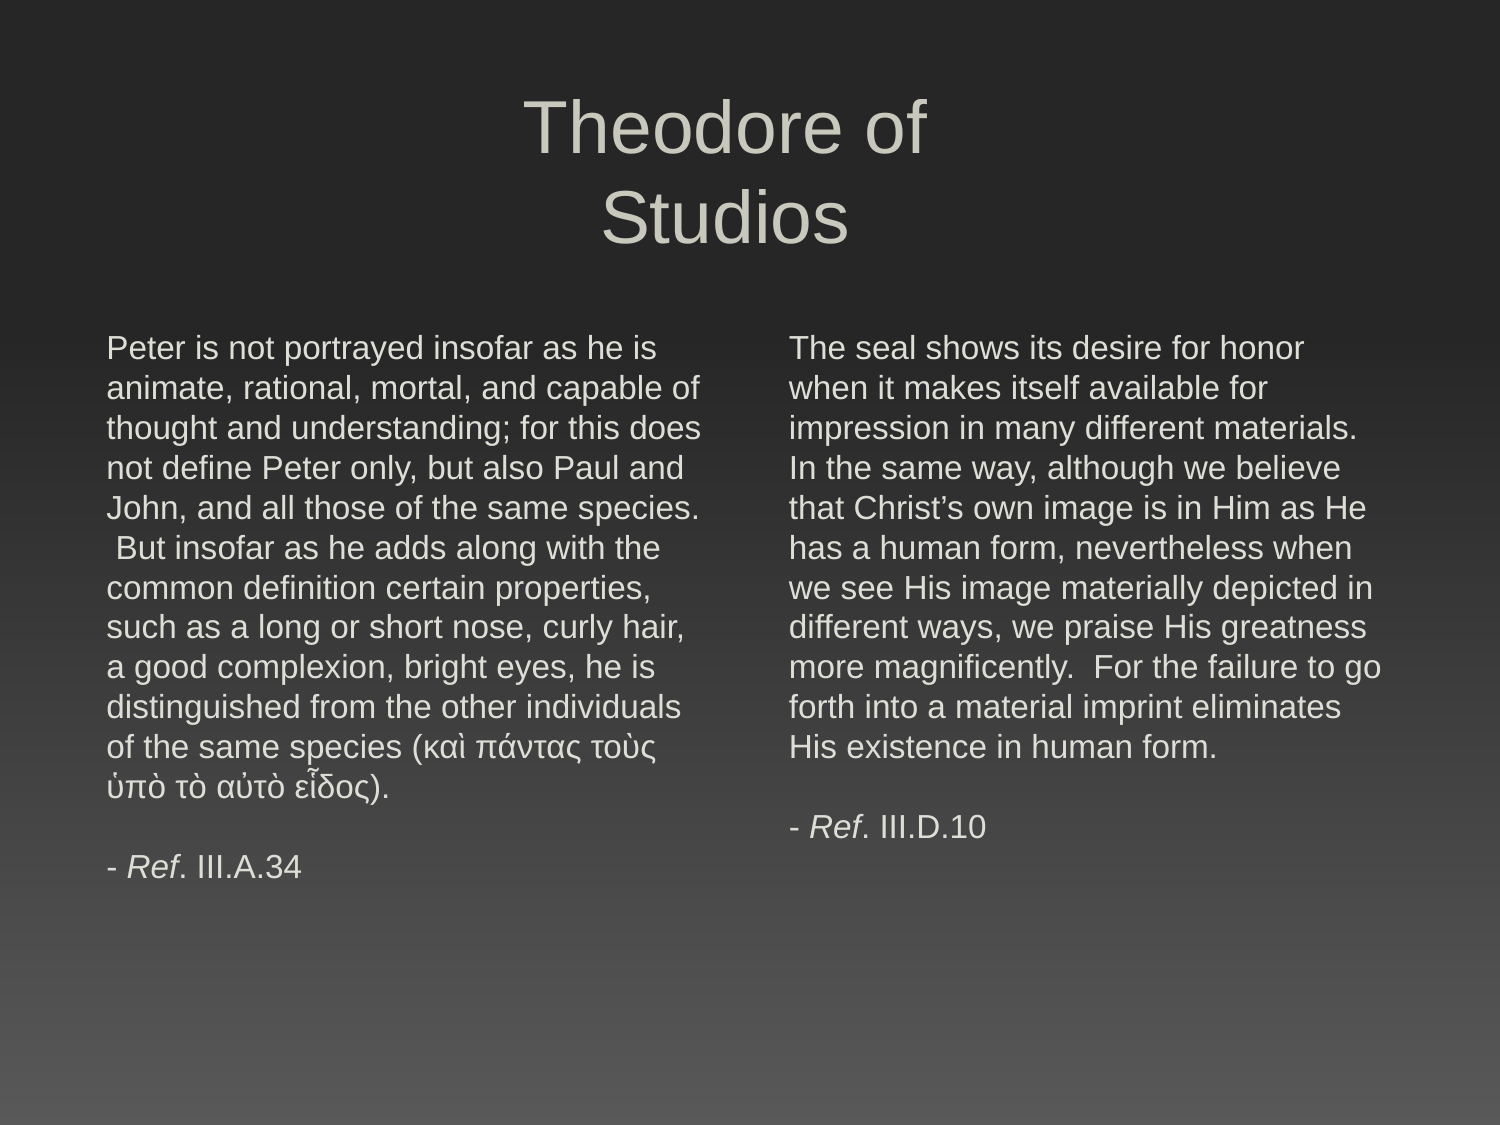

Theodore of Studios
Peter is not portrayed insofar as he is animate, rational, mortal, and capable of thought and understanding; for this does not define Peter only, but also Paul and John, and all those of the same species.  But insofar as he adds along with the common definition certain properties, such as a long or short nose, curly hair, a good complexion, bright eyes, he is distinguished from the other individuals of the same species (καὶ πάντας τοὺς ὑπὸ τὸ αὐτὸ εἷδος).

- Ref. III.A.34
The seal shows its desire for honor when it makes itself available for impression in many different materials.  In the same way, although we believe that Christ’s own image is in Him as He has a human form, nevertheless when we see His image materially depicted in different ways, we praise His greatness more magnificently.  For the failure to go forth into a material imprint eliminates His existence in human form.

- Ref. III.D.10